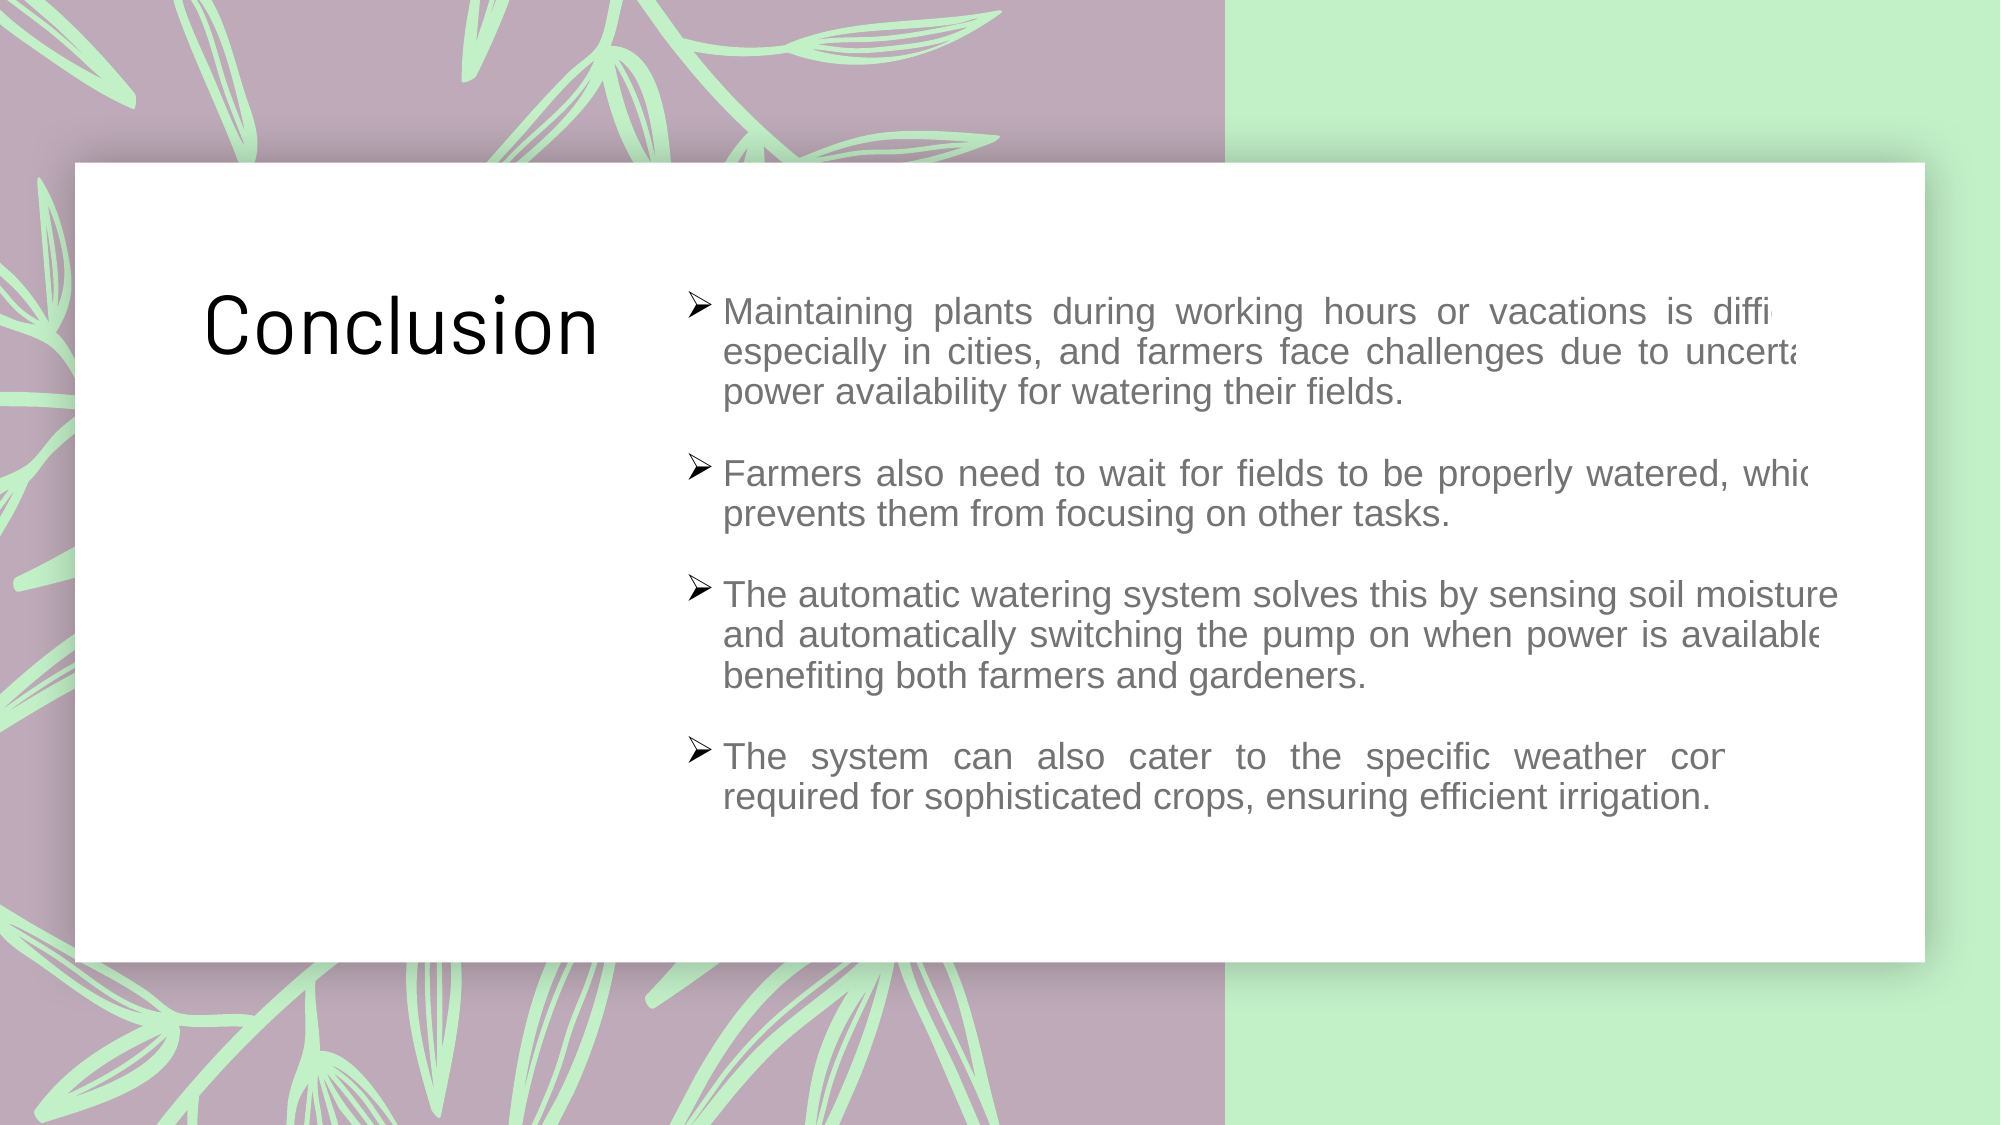

Maintaining plants during working hours or vacations is difficult, especially in cities, and farmers face challenges due to uncertain power availability for watering their fields.

Farmers also need to wait for fields to be properly watered, which prevents them from focusing on other tasks.

The automatic watering system solves this by sensing soil moisture and automatically switching the pump on when power is available, benefiting both farmers and gardeners.

The system can also cater to the specific weather conditions required for sophisticated crops, ensuring efficient irrigation.

# Conclusion